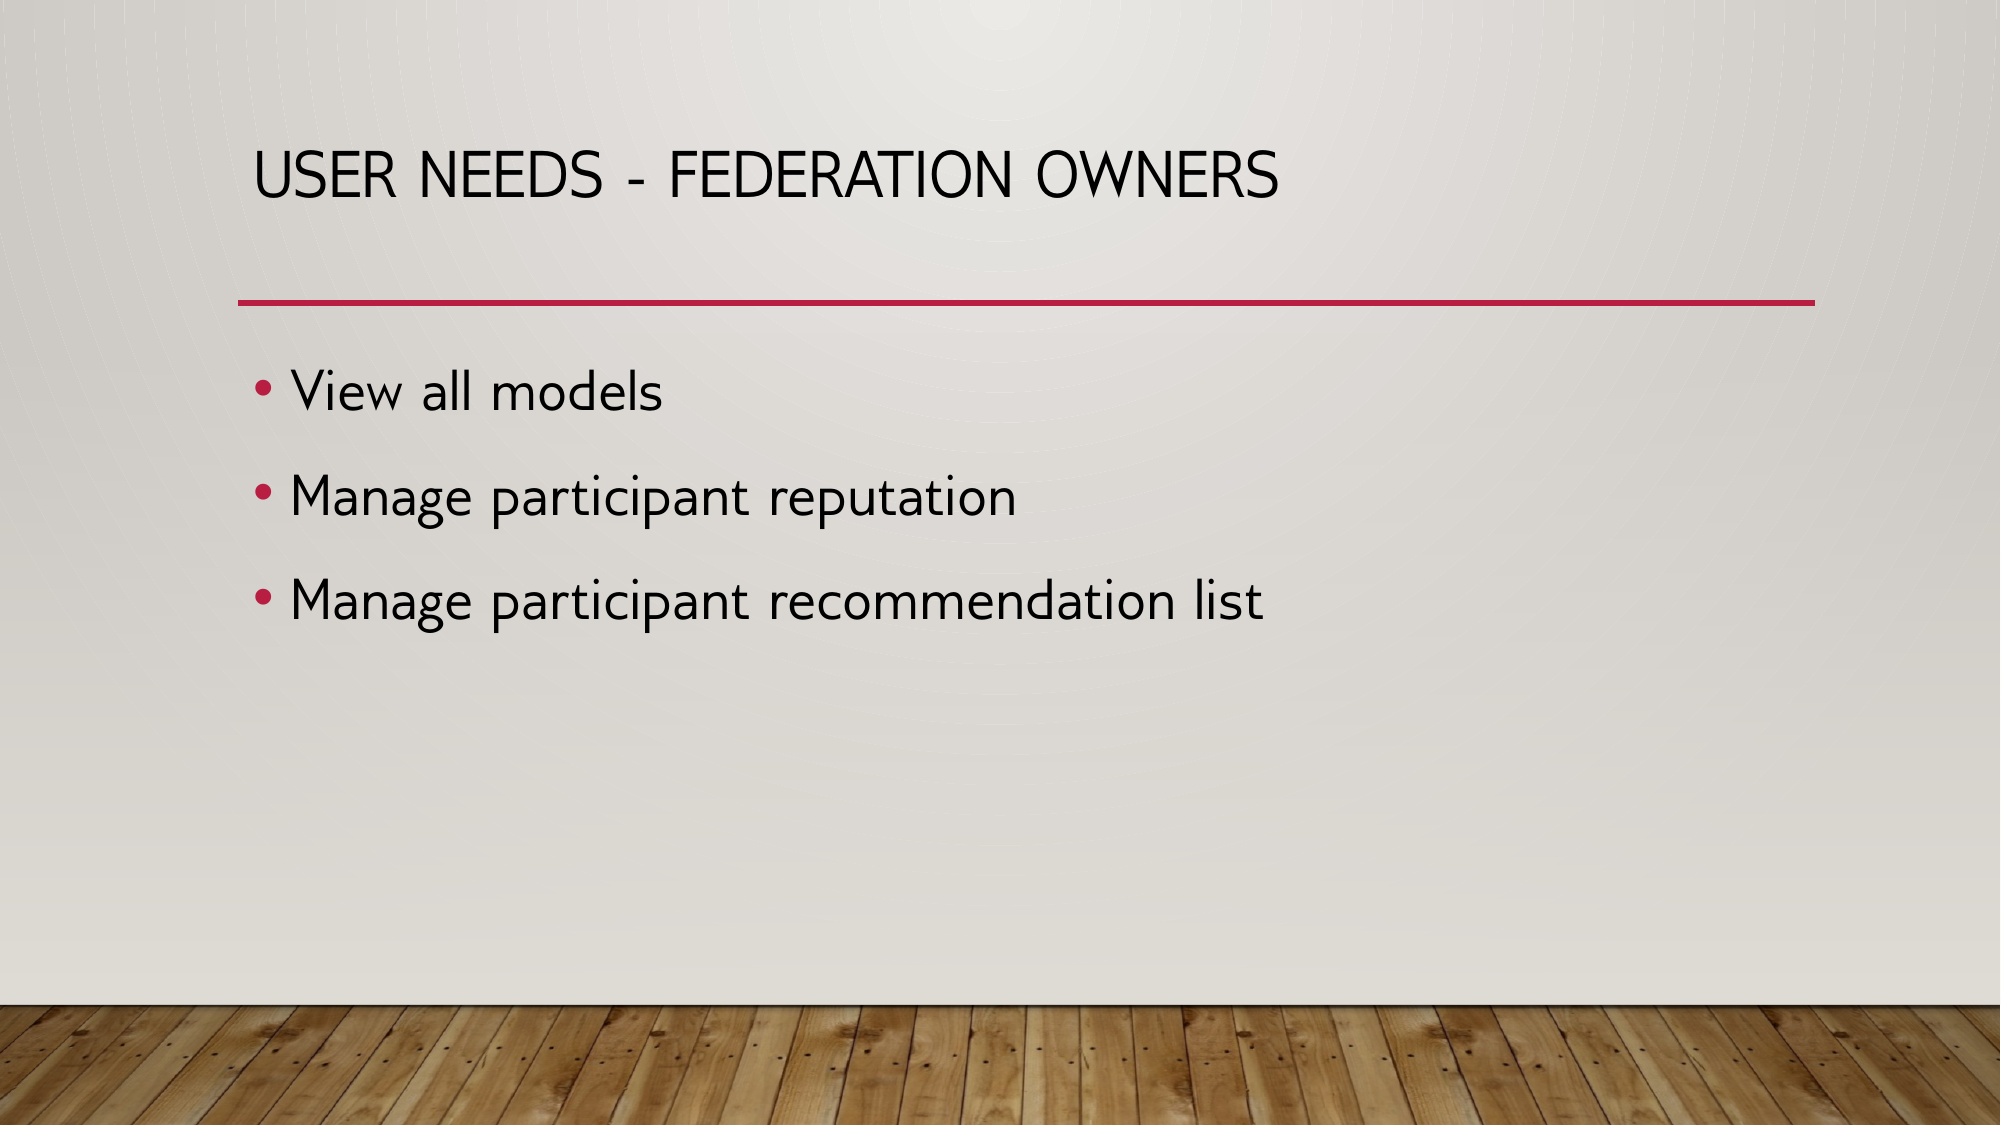

# User needs - federation owners
View all models
Manage participant reputation
Manage participant recommendation list